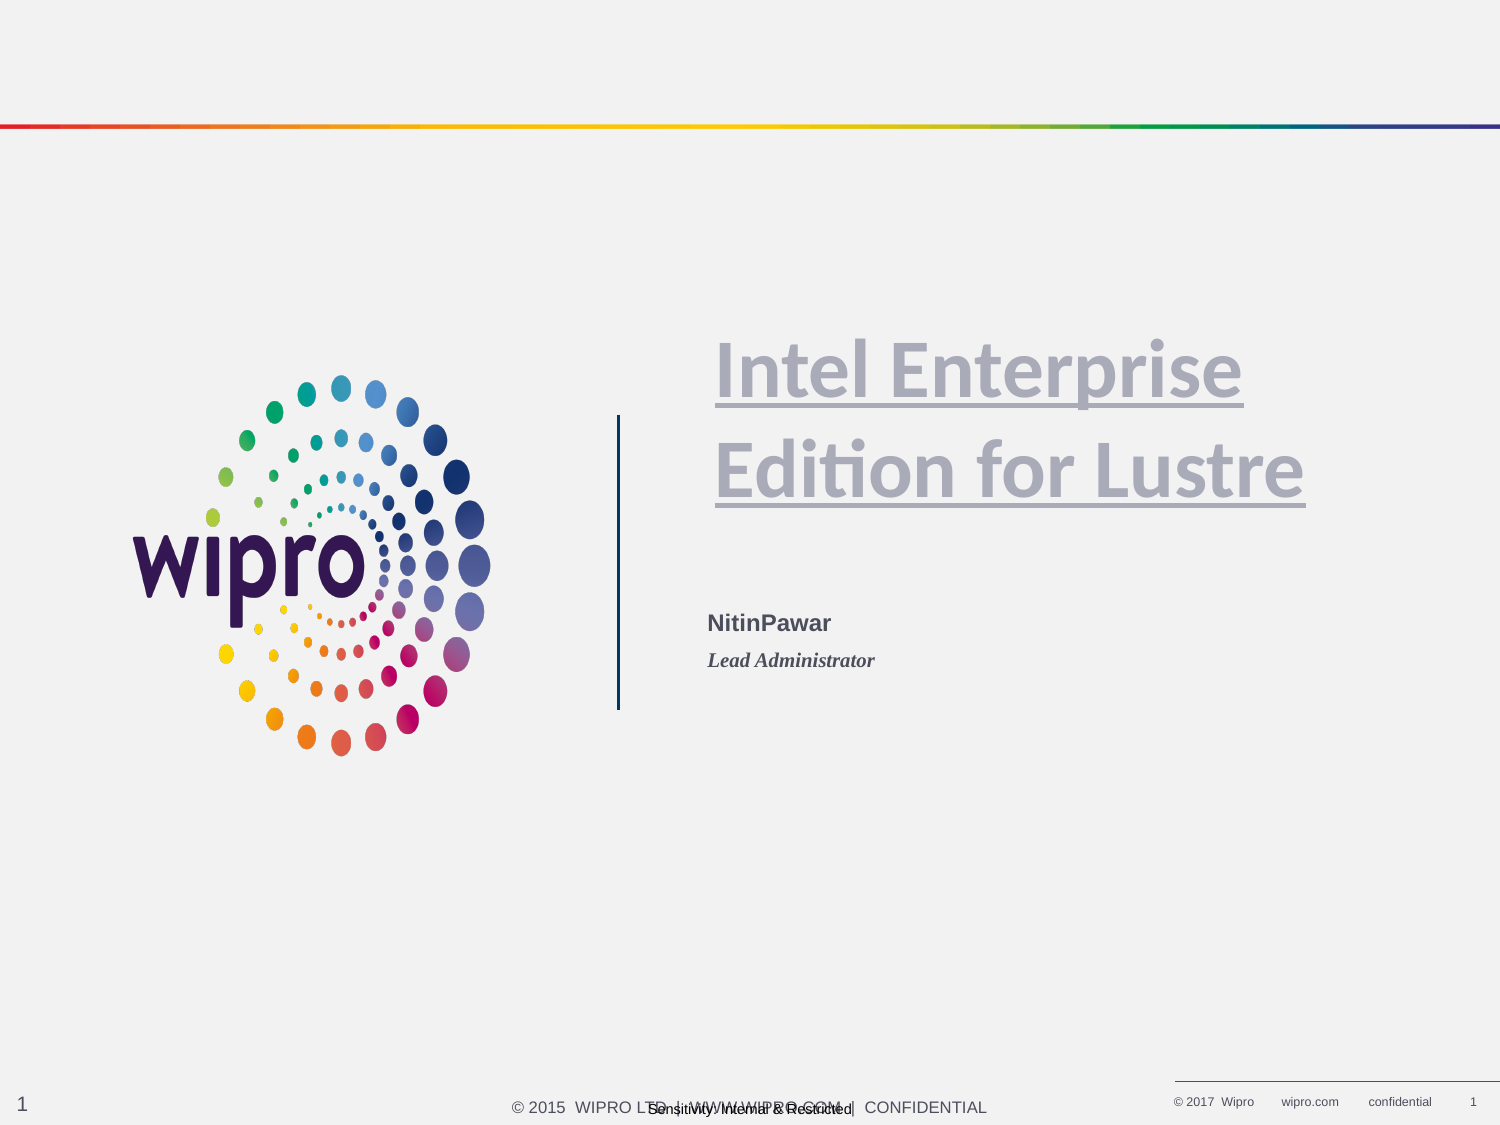

# Intel Enterprise Edition for Lustre
NitinPawar
Lead Administrator